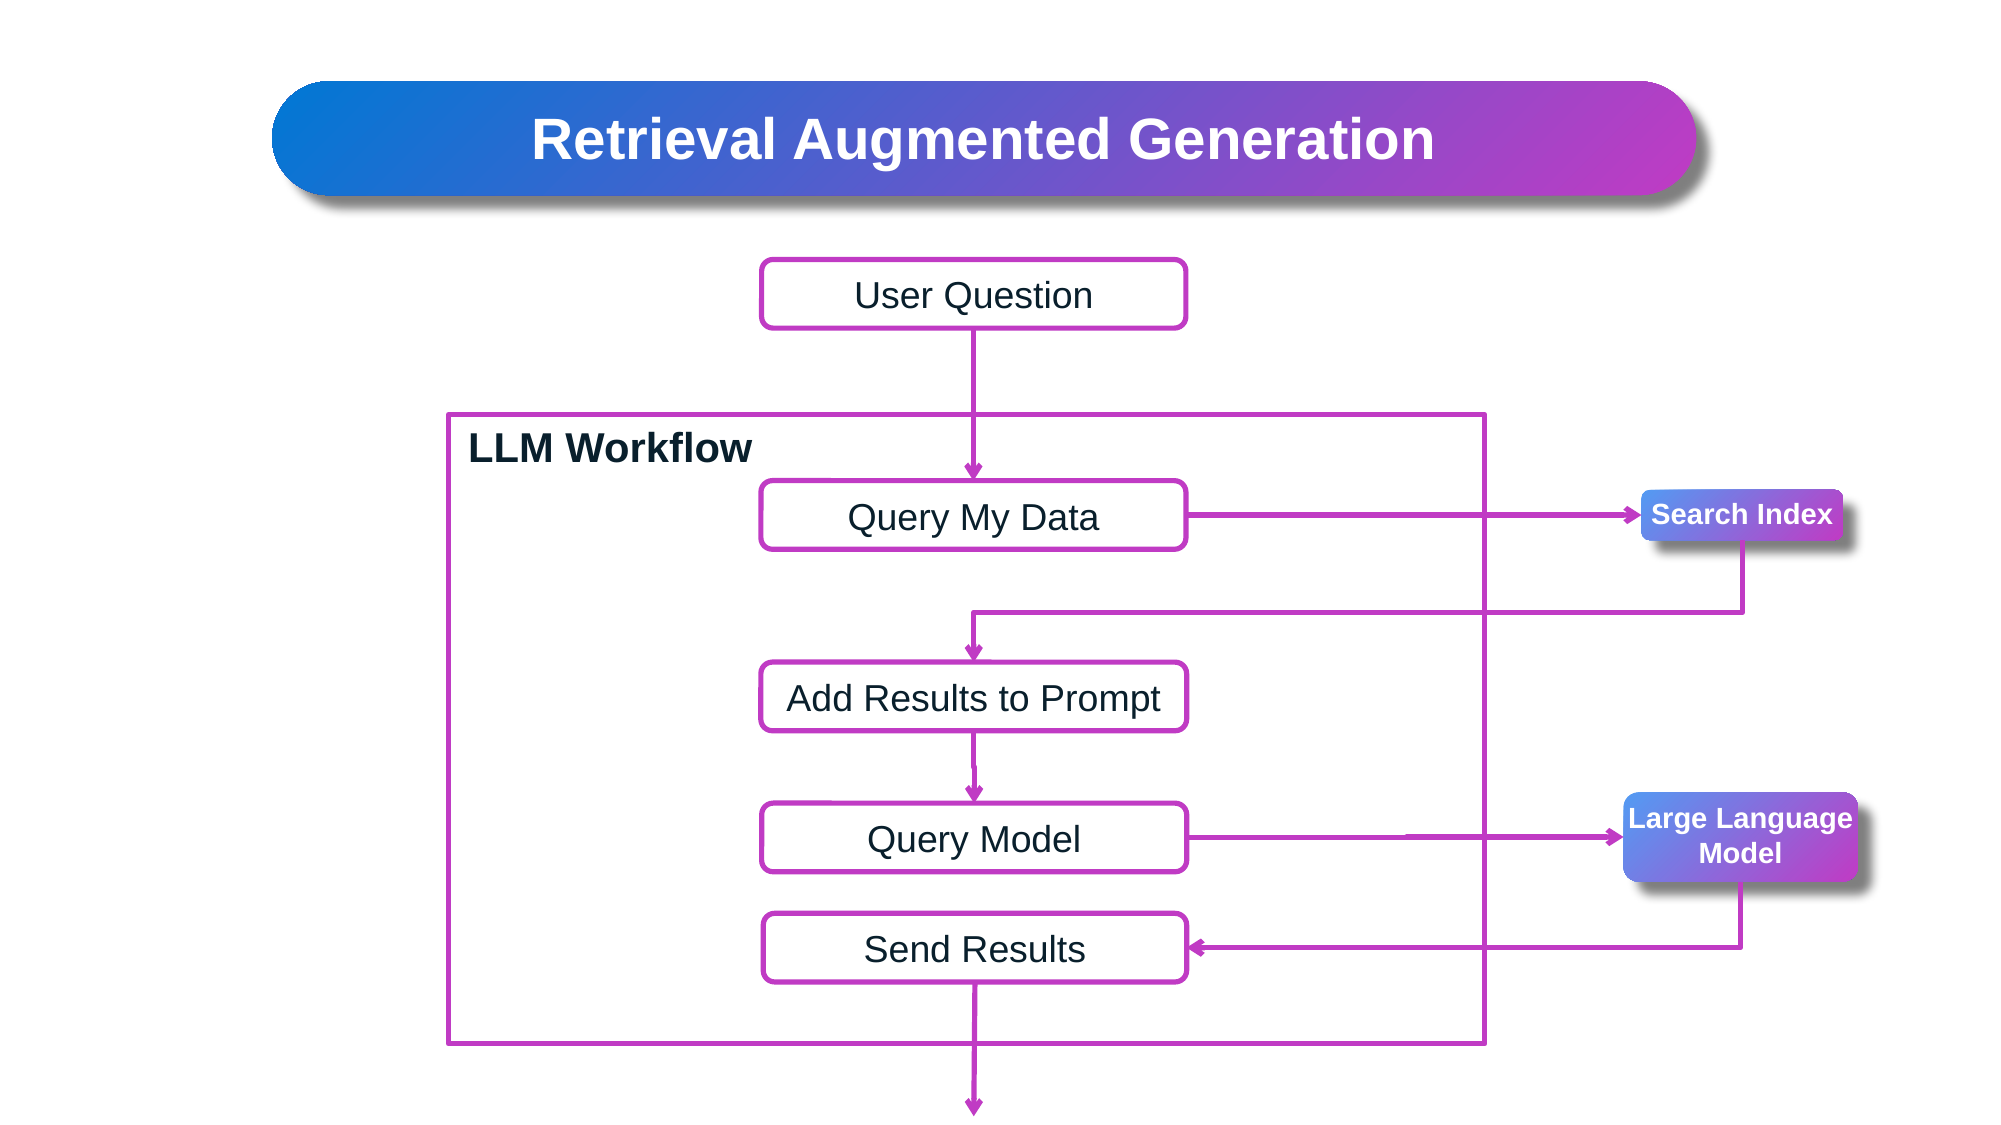

Retrieval Augmented Generation
User Question

LLM Workflow

Query My Data
Search Index
Add Results to Prompt
Large Language Model
Query Model
Send Results